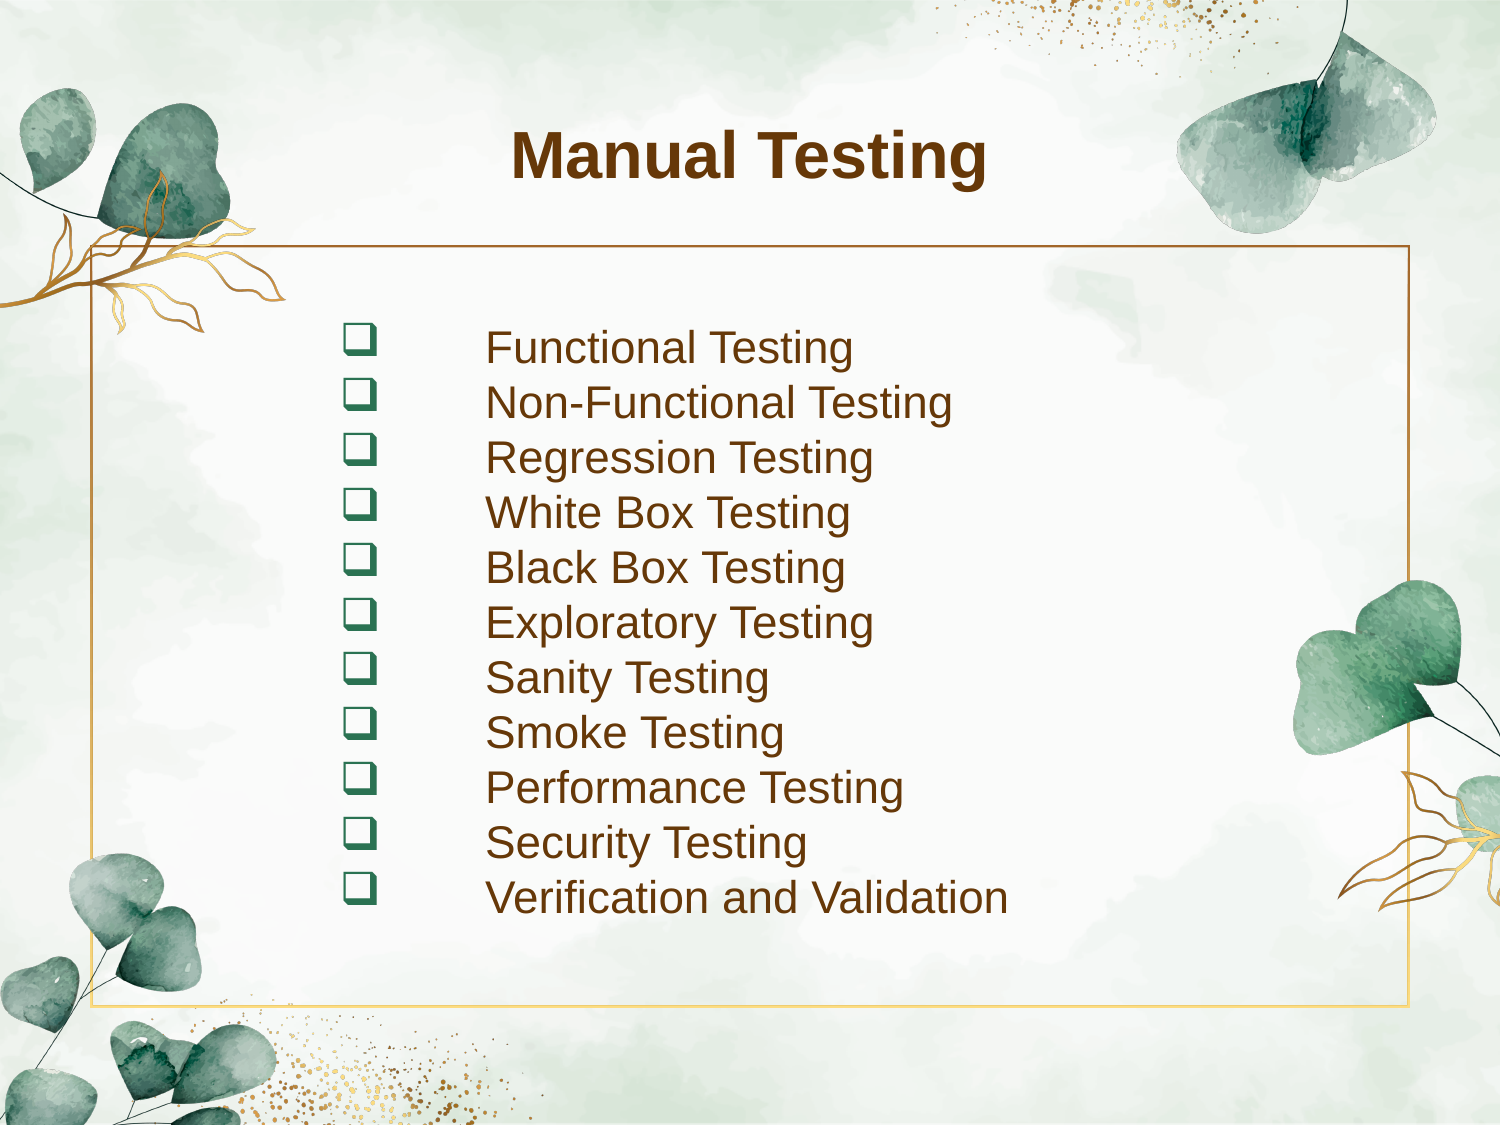

# Manual Testing
       Functional Testing
       Non-Functional Testing
       Regression Testing
       White Box Testing
       Black Box Testing
       Exploratory Testing
       Sanity Testing
       Smoke Testing
       Performance Testing
       Security Testing
       Verification and Validation